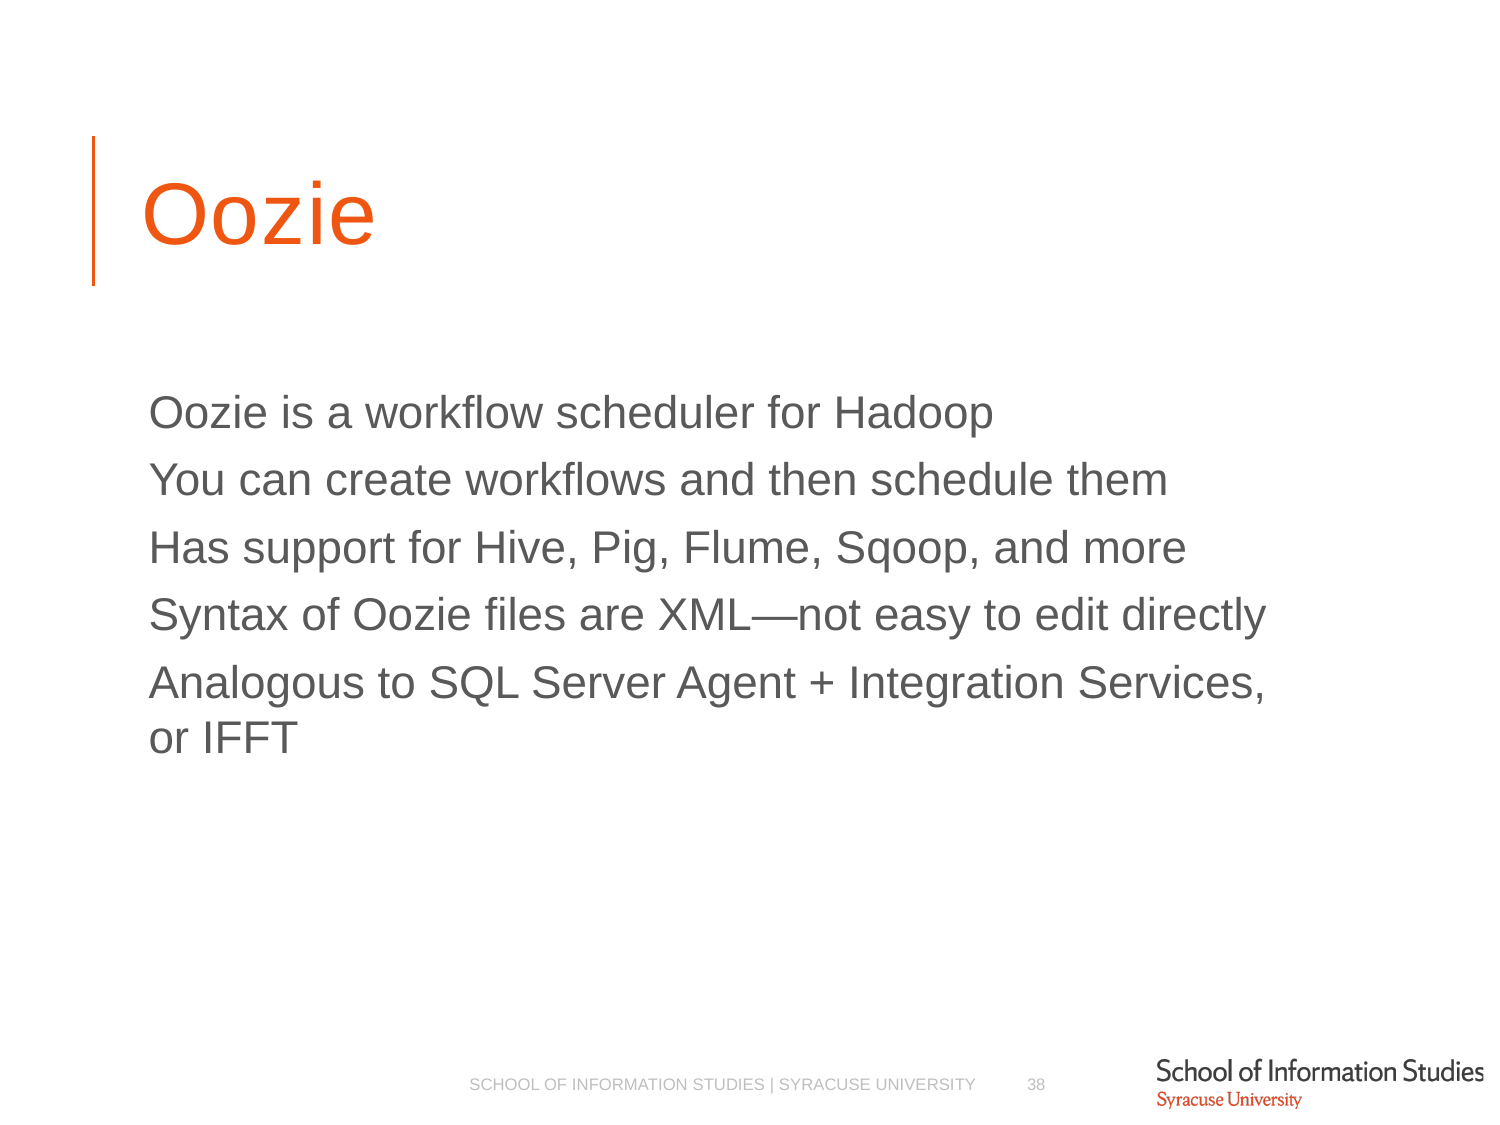

# Oozie
Oozie is a workflow scheduler for Hadoop
You can create workflows and then schedule them
Has support for Hive, Pig, Flume, Sqoop, and more
Syntax of Oozie files are XML—not easy to edit directly
Analogous to SQL Server Agent + Integration Services, or IFFT
School of Information Studies | Syracuse University
38